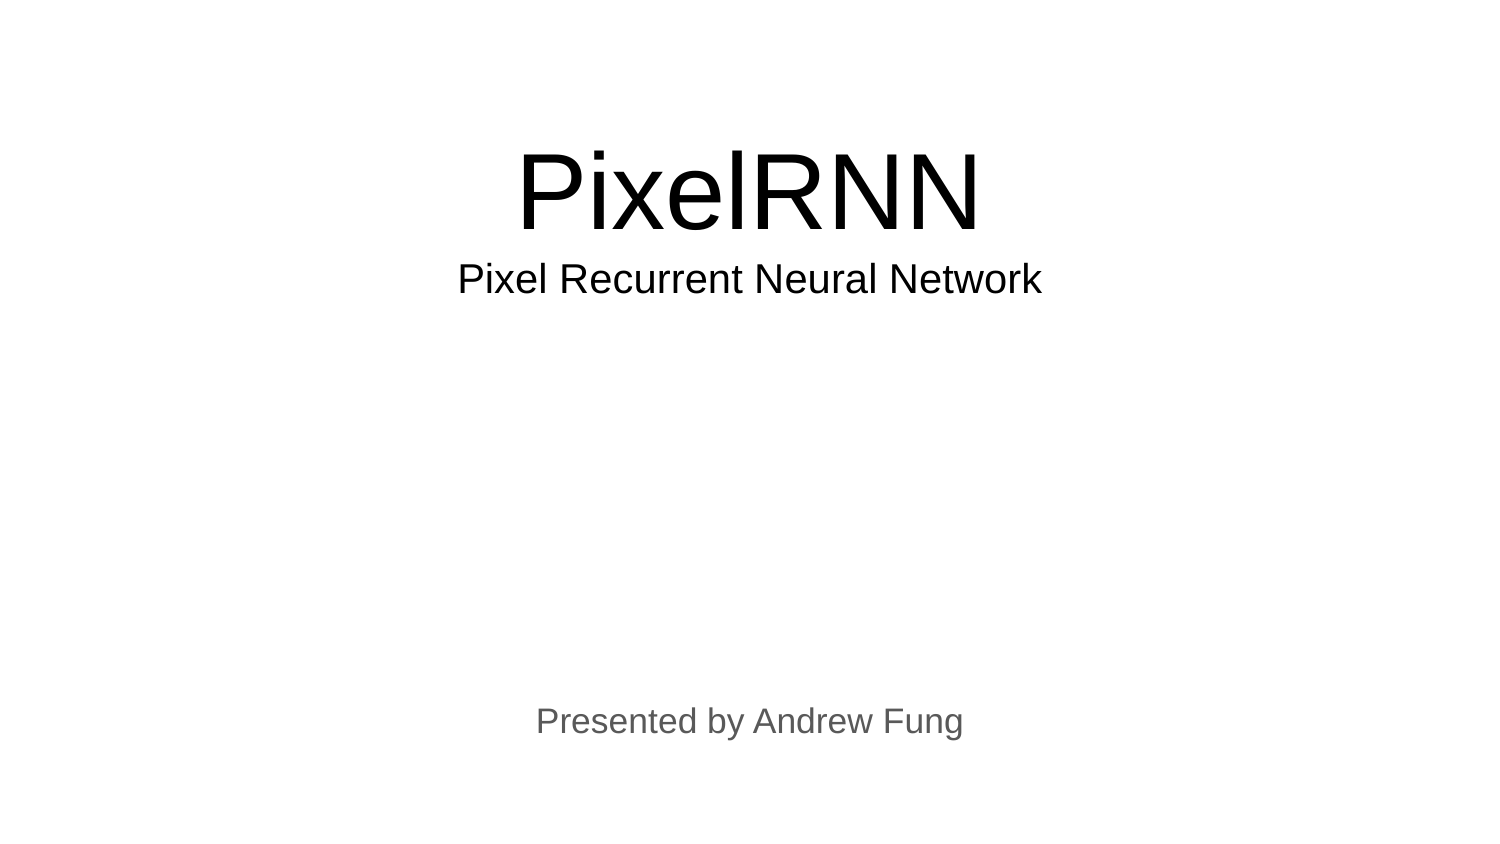

# PixelRNN
Pixel Recurrent Neural Network
Presented by Andrew Fung